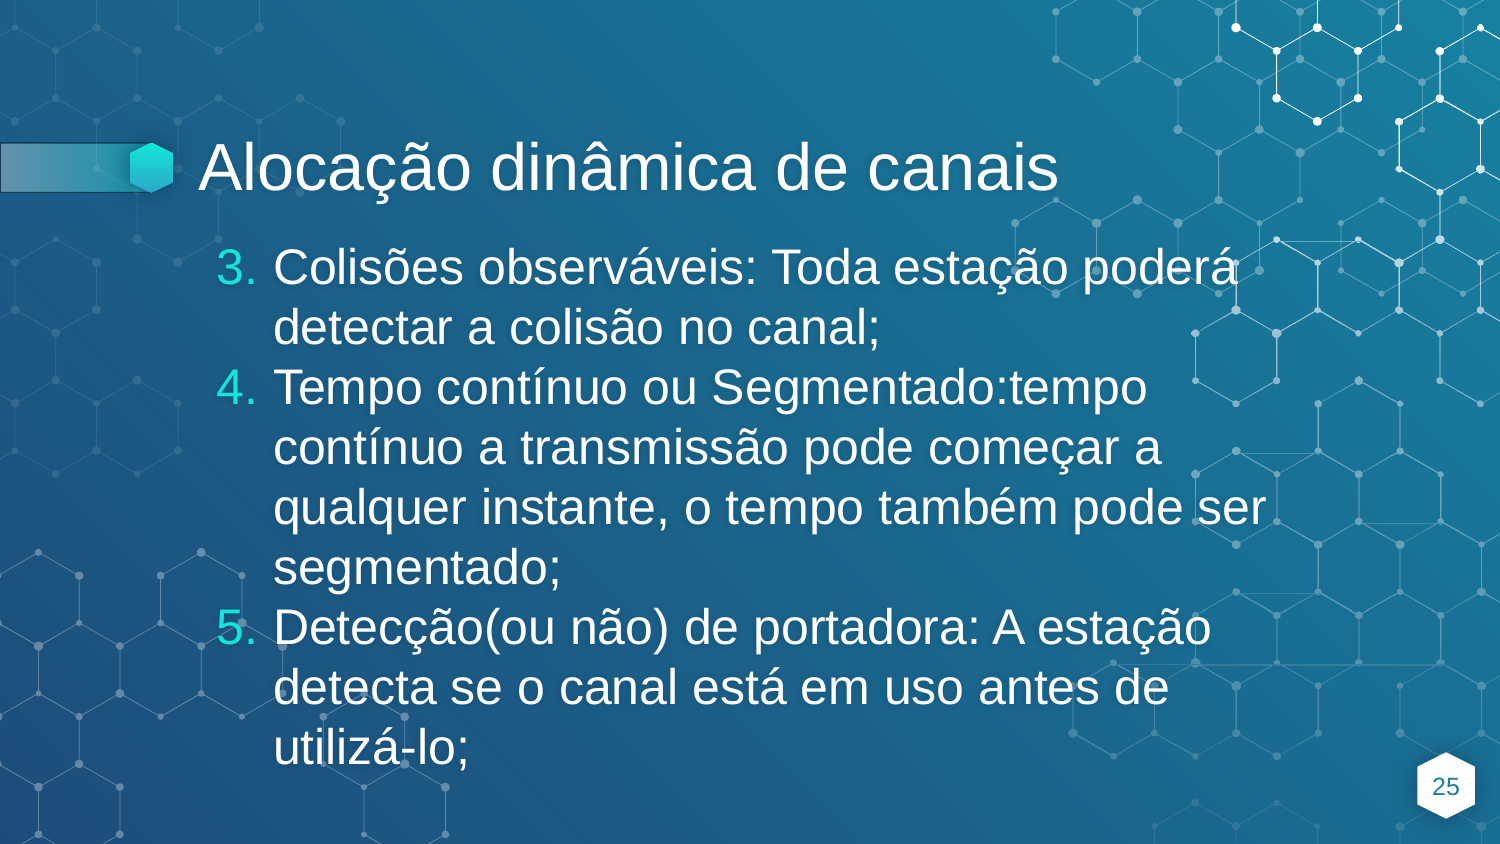

# Alocação dinâmica de canais
Colisões observáveis: Toda estação poderá detectar a colisão no canal;
Tempo contínuo ou Segmentado:tempo contínuo a transmissão pode começar a qualquer instante, o tempo também pode ser segmentado;
Detecção(ou não) de portadora: A estação detecta se o canal está em uso antes de utilizá-lo;

25